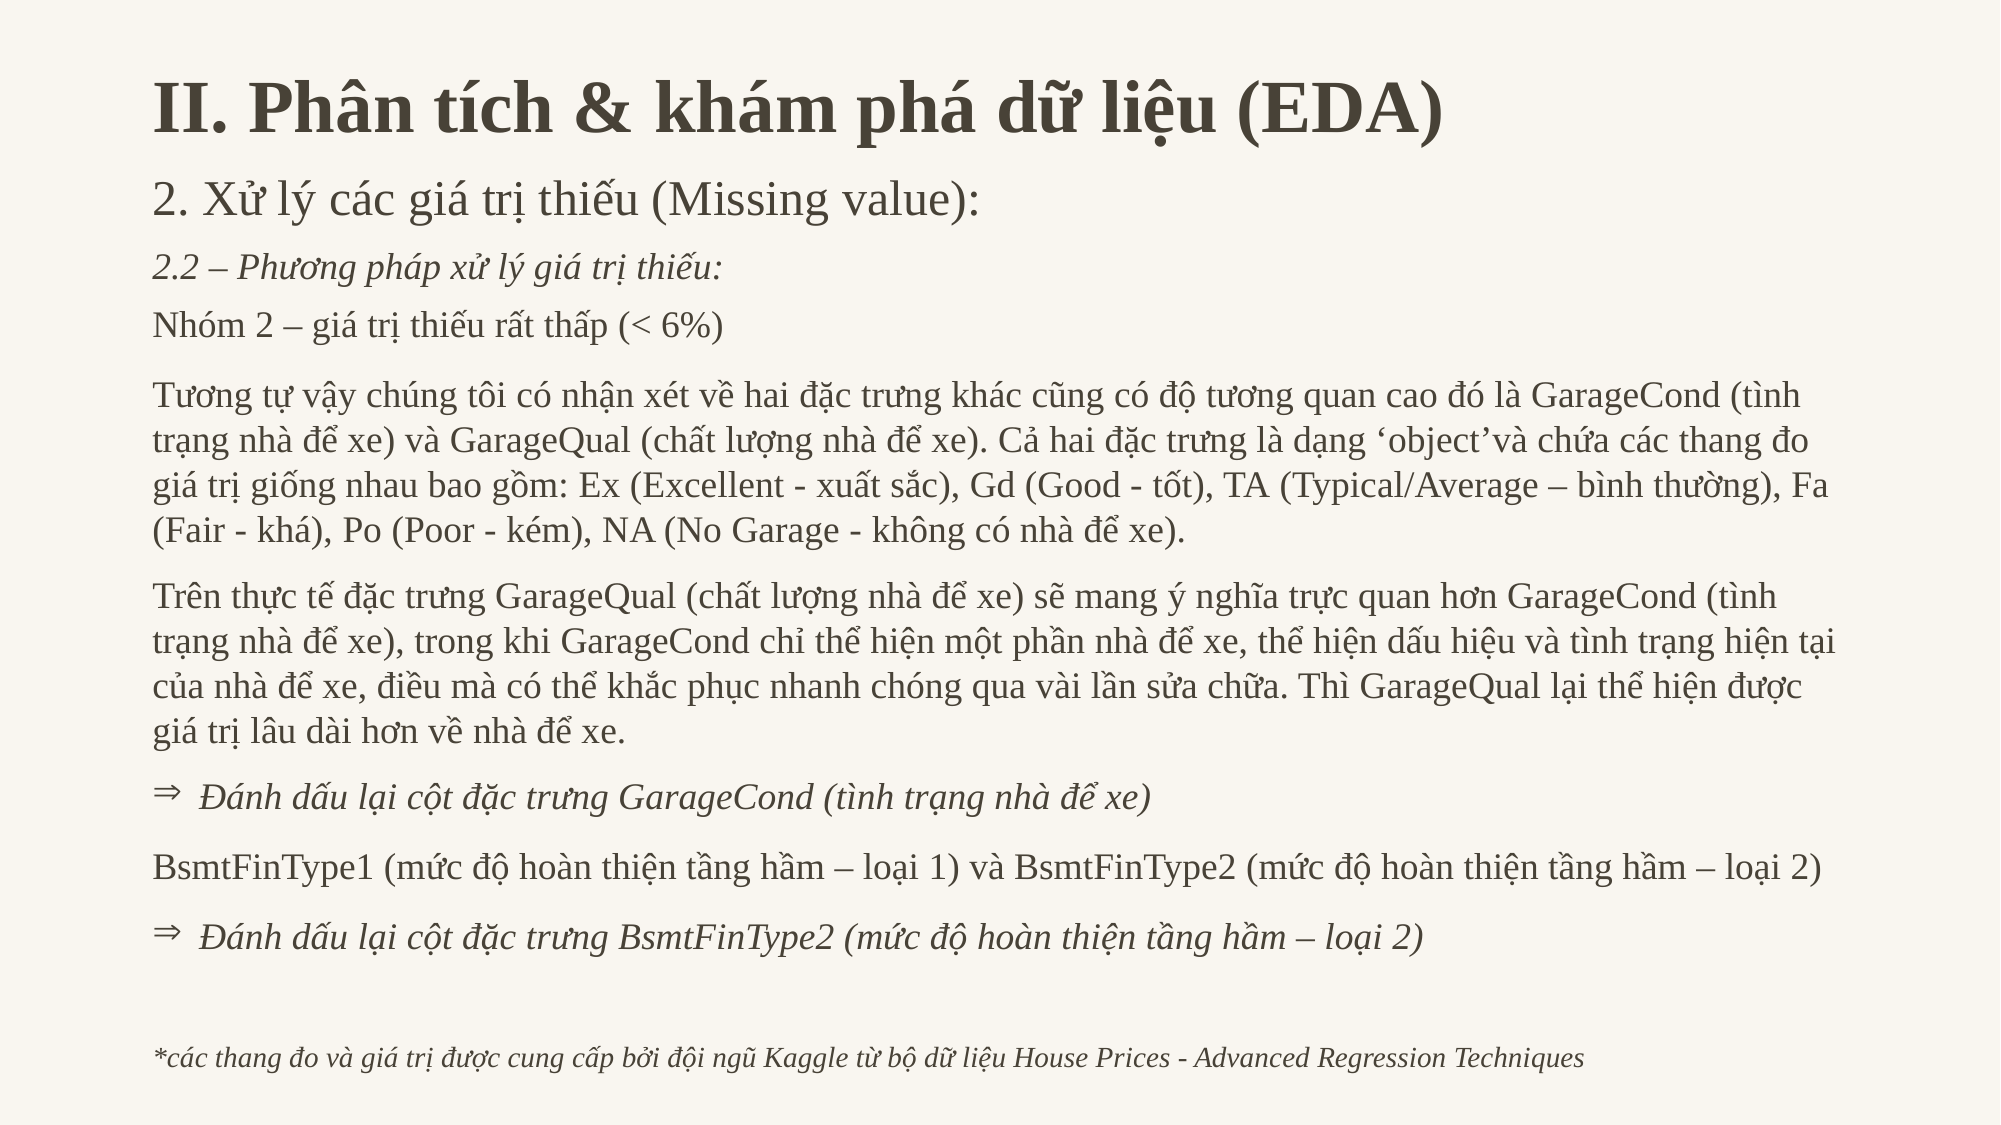

# II. Phân tích & khám phá dữ liệu (EDA)
2. Xử lý các giá trị thiếu (Missing value):
2.2 – Phương pháp xử lý giá trị thiếu:
Nhóm 2 – giá trị thiếu rất thấp (< 6%)
Tương tự vậy chúng tôi có nhận xét về hai đặc trưng khác cũng có độ tương quan cao đó là GarageCond (tình trạng nhà để xe) và GarageQual (chất lượng nhà để xe). Cả hai đặc trưng là dạng ‘object’và chứa các thang đo giá trị giống nhau bao gồm: Ex (Excellent - xuất sắc), Gd (Good - tốt), TA (Typical/Average – bình thường), Fa (Fair - khá), Po (Poor - kém), NA (No Garage - không có nhà để xe).
Trên thực tế đặc trưng GarageQual (chất lượng nhà để xe) sẽ mang ý nghĩa trực quan hơn GarageCond (tình trạng nhà để xe), trong khi GarageCond chỉ thể hiện một phần nhà để xe, thể hiện dấu hiệu và tình trạng hiện tại của nhà để xe, điều mà có thể khắc phục nhanh chóng qua vài lần sửa chữa. Thì GarageQual lại thể hiện được giá trị lâu dài hơn về nhà để xe.
 Đánh dấu lại cột đặc trưng GarageCond (tình trạng nhà để xe)
BsmtFinType1 (mức độ hoàn thiện tầng hầm – loại 1) và BsmtFinType2 (mức độ hoàn thiện tầng hầm – loại 2)
 Đánh dấu lại cột đặc trưng BsmtFinType2 (mức độ hoàn thiện tầng hầm – loại 2)

*các thang đo và giá trị được cung cấp bởi đội ngũ Kaggle từ bộ dữ liệu House Prices - Advanced Regression Techniques